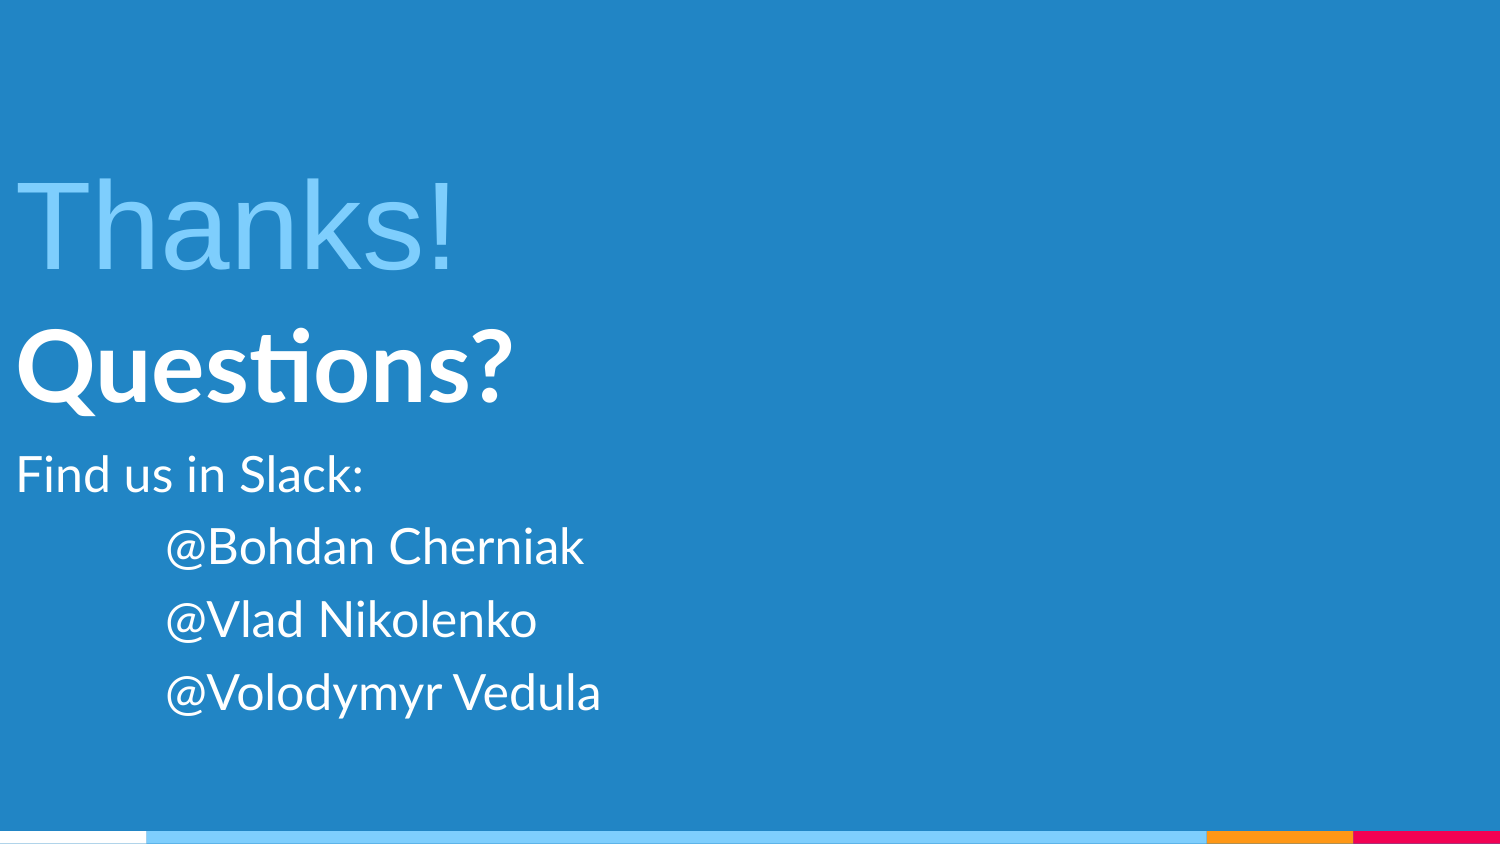

Thanks!
Questions?
Find us in Slack:
	@Bohdan Cherniak
	@Vlad Nikolenko
	@Volodymyr Vedula